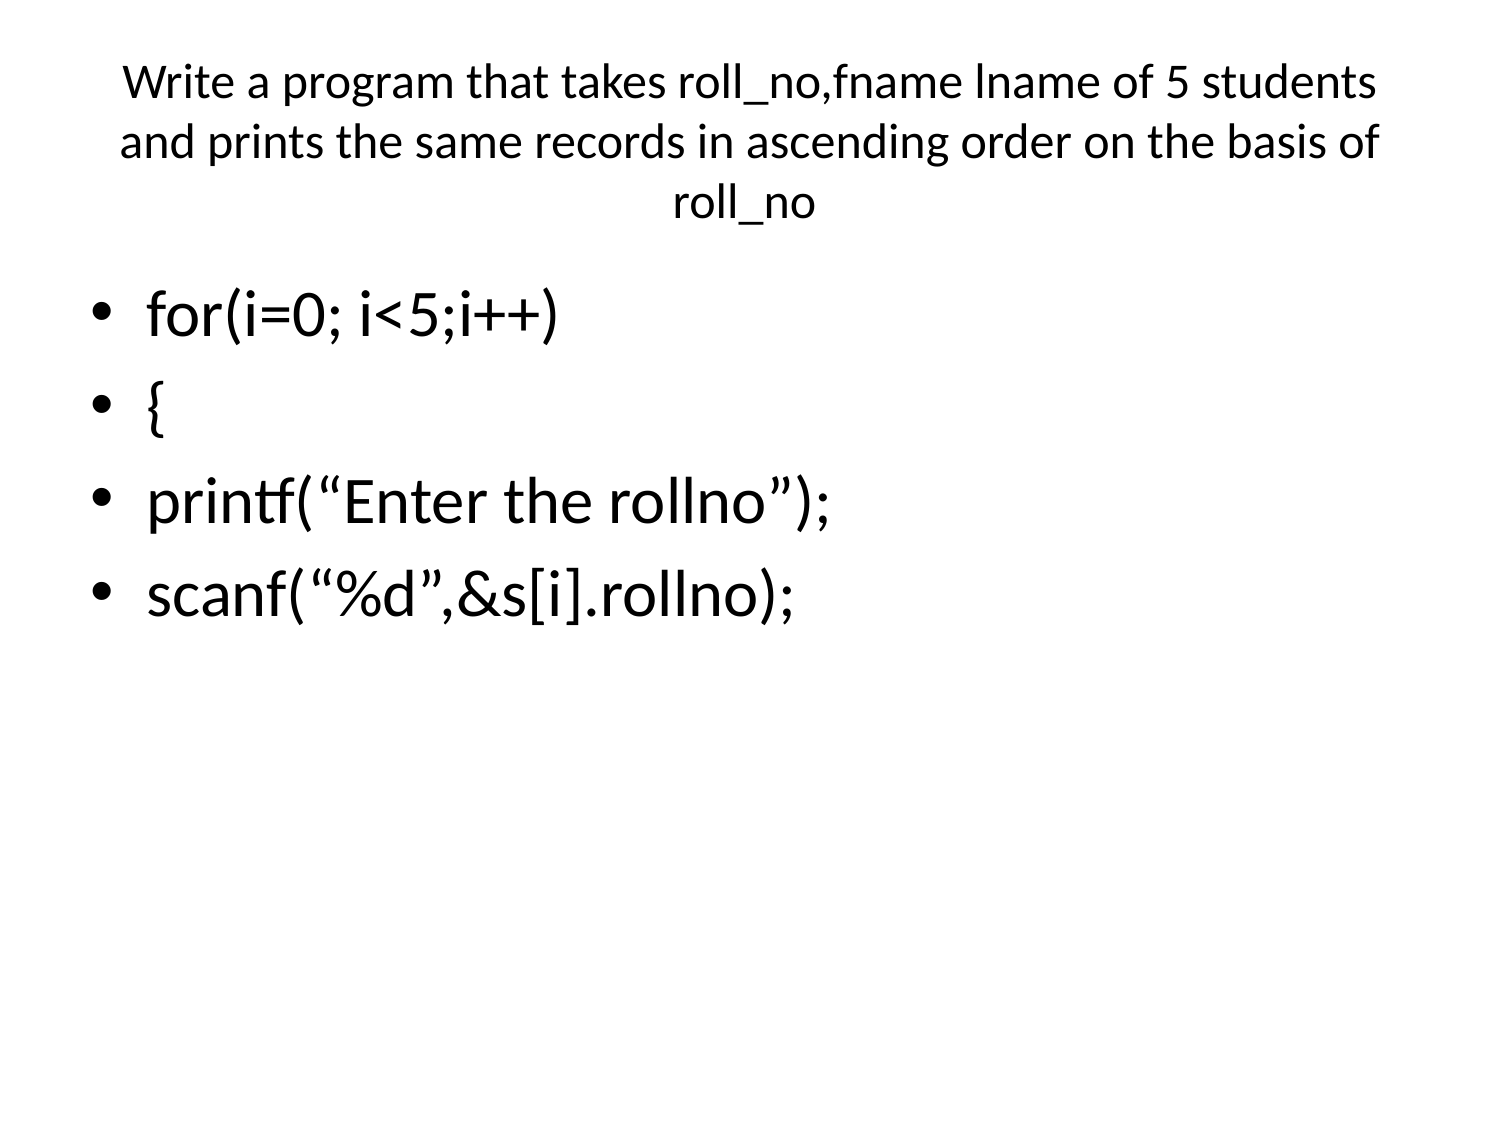

# Write a program that takes roll_no,fname lname of 5 students and prints the same records in ascending order on the basis of roll_no
for(i=0; i<5;i++)
{
printf(“Enter the rollno”);
scanf(“%d”,&s[i].rollno);